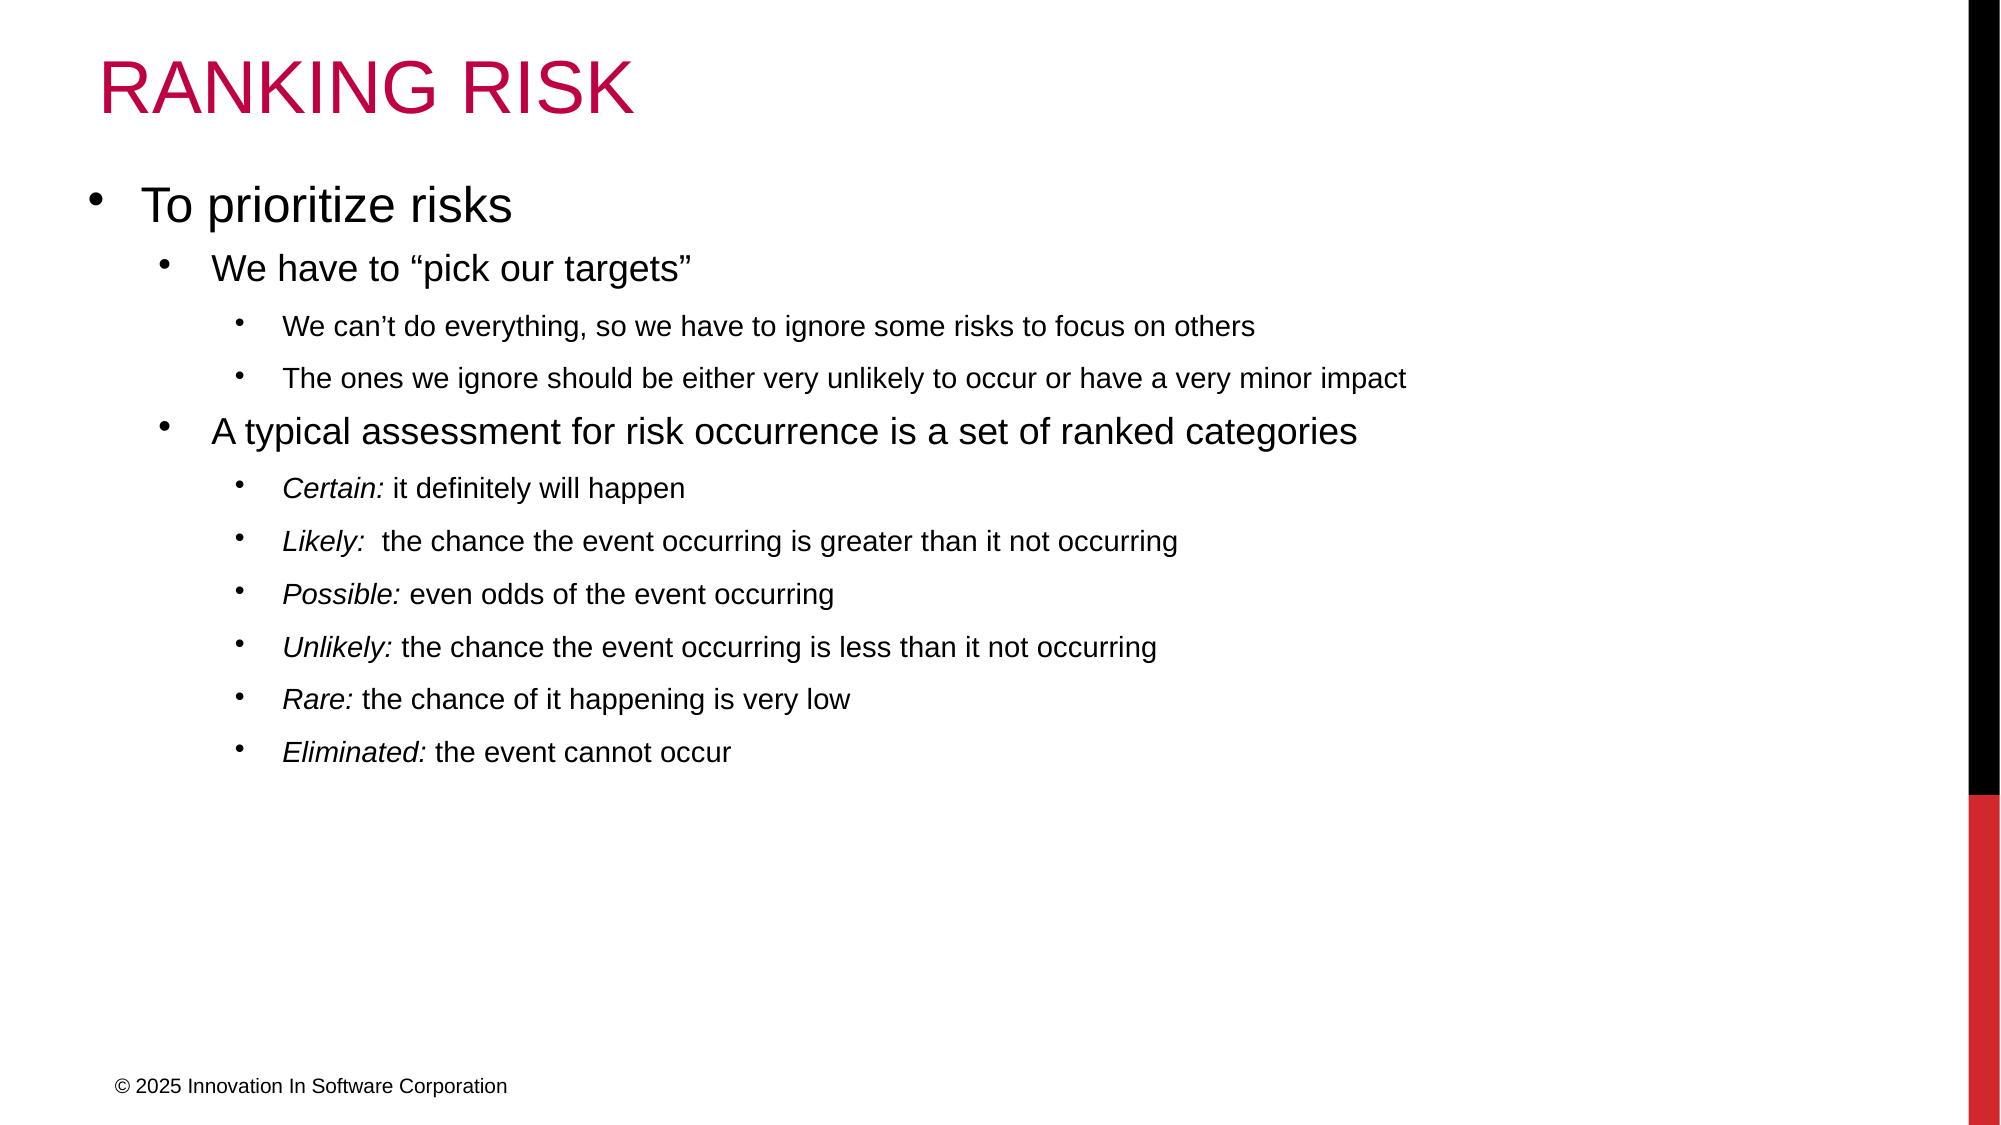

# Ranking risk
To prioritize risks
We have to “pick our targets”
We can’t do everything, so we have to ignore some risks to focus on others
The ones we ignore should be either very unlikely to occur or have a very minor impact
A typical assessment for risk occurrence is a set of ranked categories
Certain: it definitely will happen
Likely:  the chance the event occurring is greater than it not occurring
Possible: even odds of the event occurring
Unlikely: the chance the event occurring is less than it not occurring
Rare: the chance of it happening is very low
Eliminated: the event cannot occur

© 2025 Innovation In Software Corporation